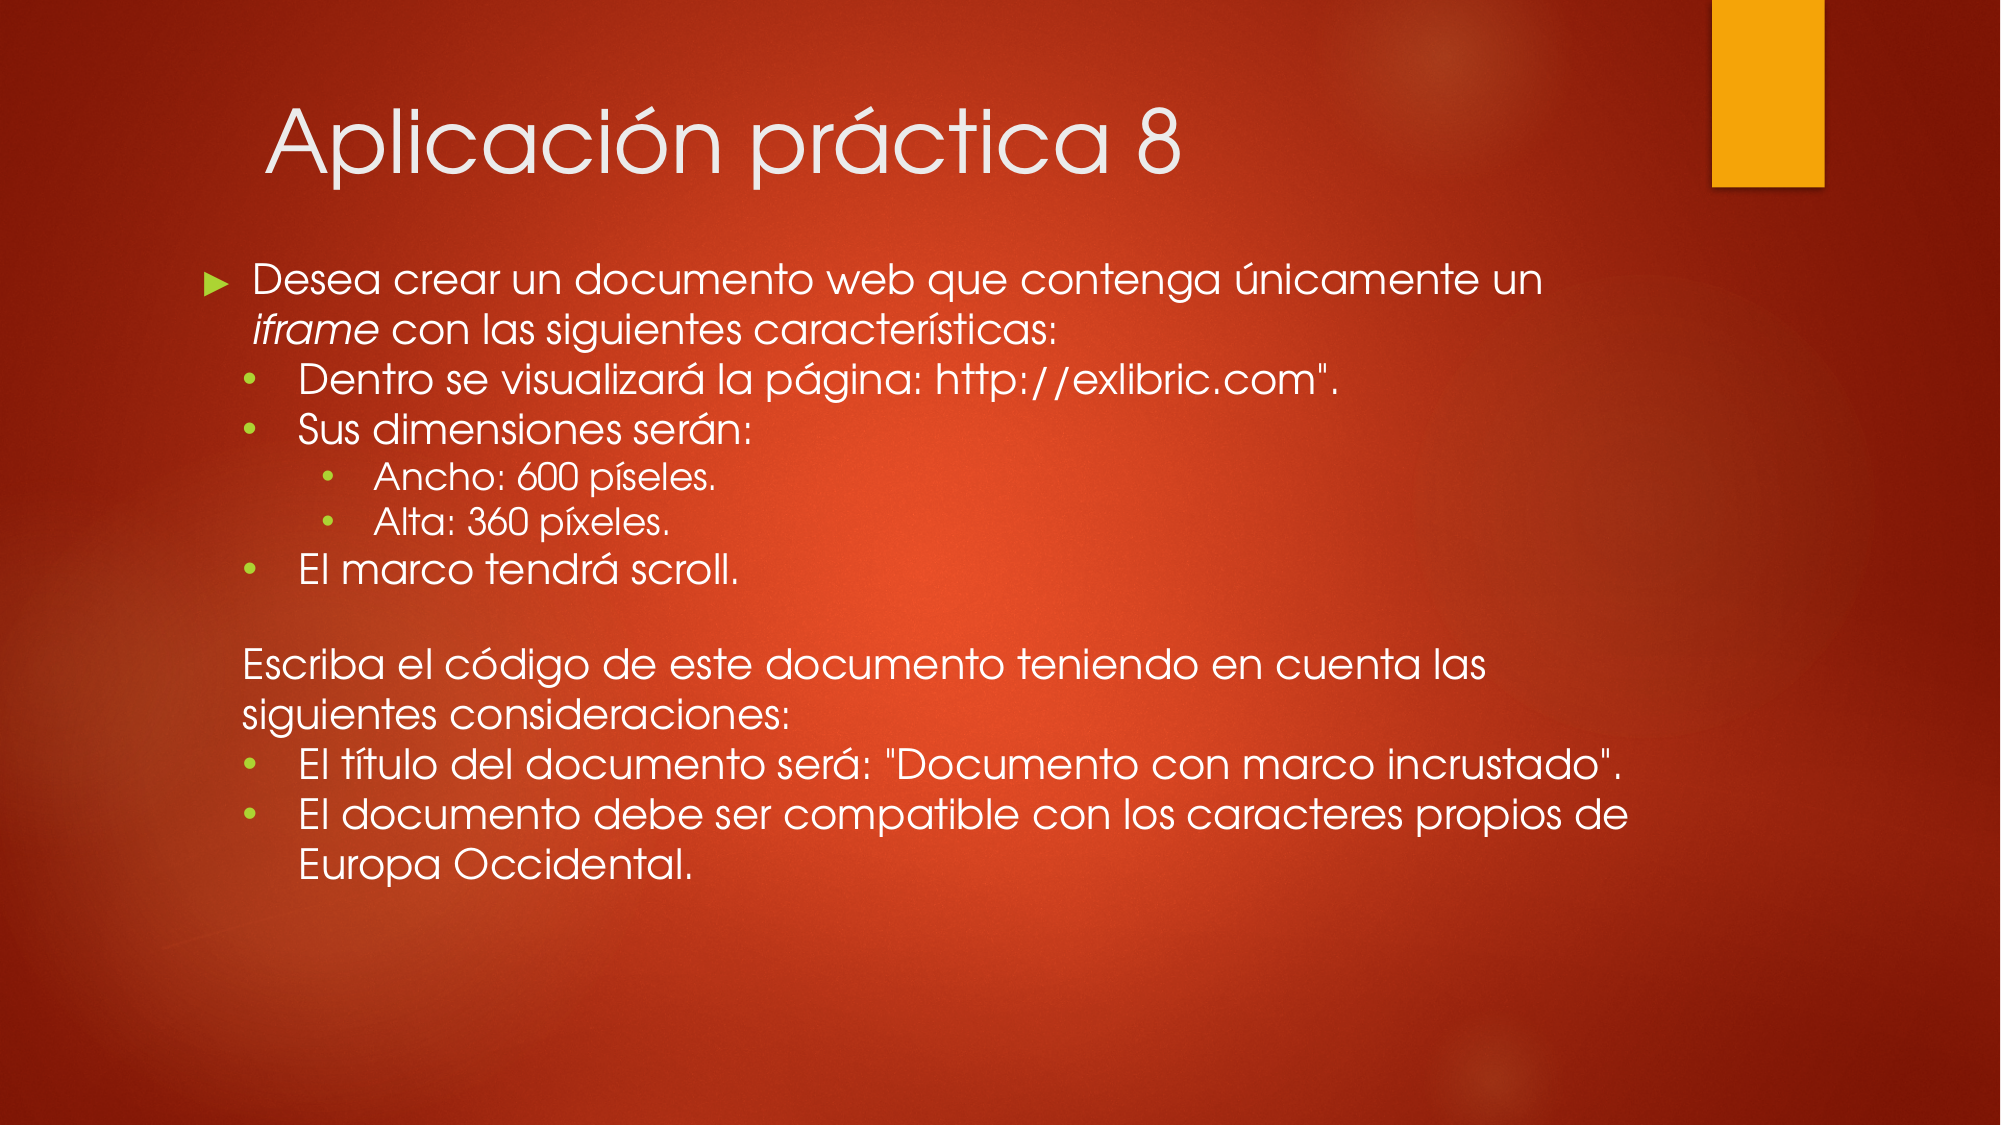

Aplicación práctica 8
Desea crear un documento web que contenga únicamente un iframe con las siguientes características:
Dentro se visualizará la página: http://exlibric.com".
Sus dimensiones serán:
Ancho: 600 píseles.
Alta: 360 píxeles.
El marco tendrá scroll.

Escriba el código de este documento teniendo en cuenta las siguientes consideraciones:
El título del documento será: "Documento con marco incrustado".
El documento debe ser compatible con los caracteres propios de Europa Occidental.